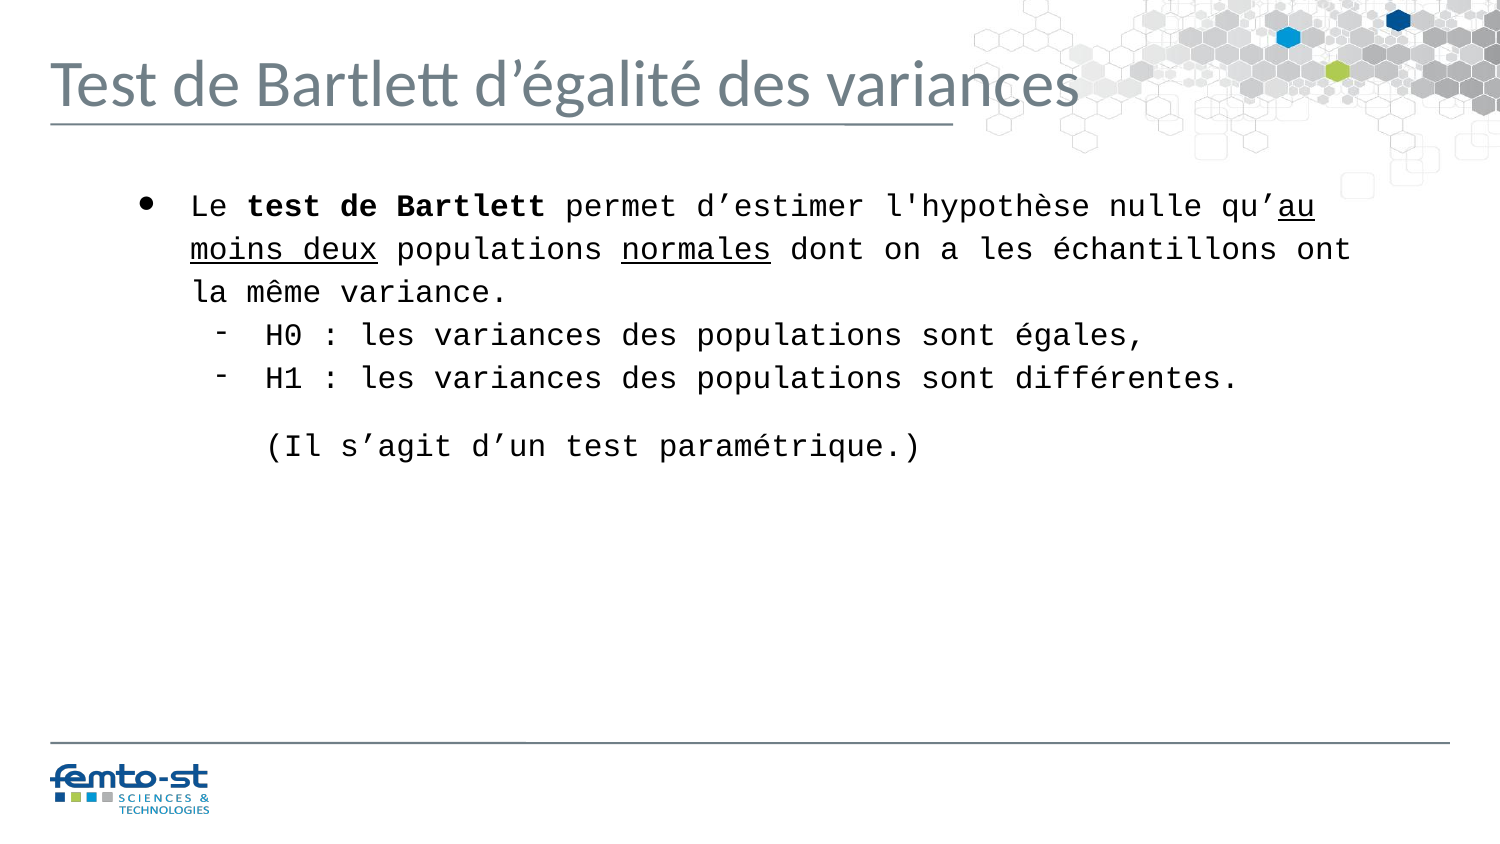

Test de Bartlett d’égalité des variances
Le test de Bartlett permet d’estimer l'hypothèse nulle qu’au moins deux populations normales dont on a les échantillons ont la même variance.
H0 : les variances des populations sont égales,
H1 : les variances des populations sont différentes.
(Il s’agit d’un test paramétrique.)